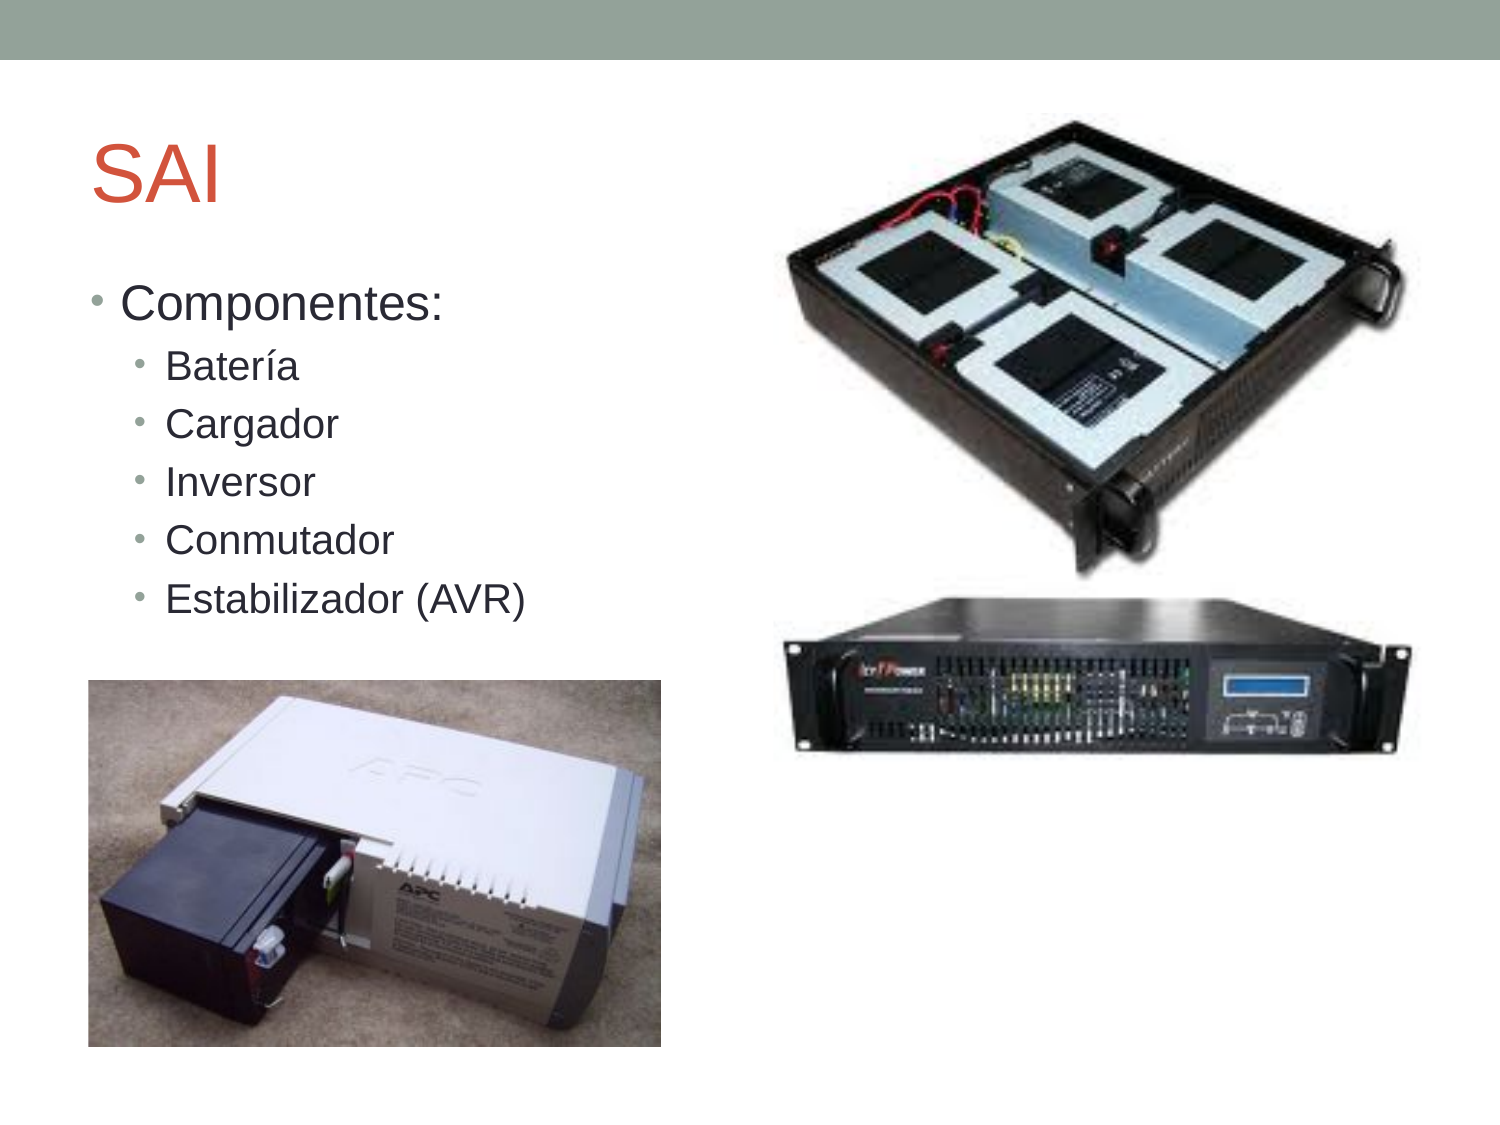

# SAI

Componentes:
Batería
Cargador
Inversor
Conmutador
Estabilizador (AVR)